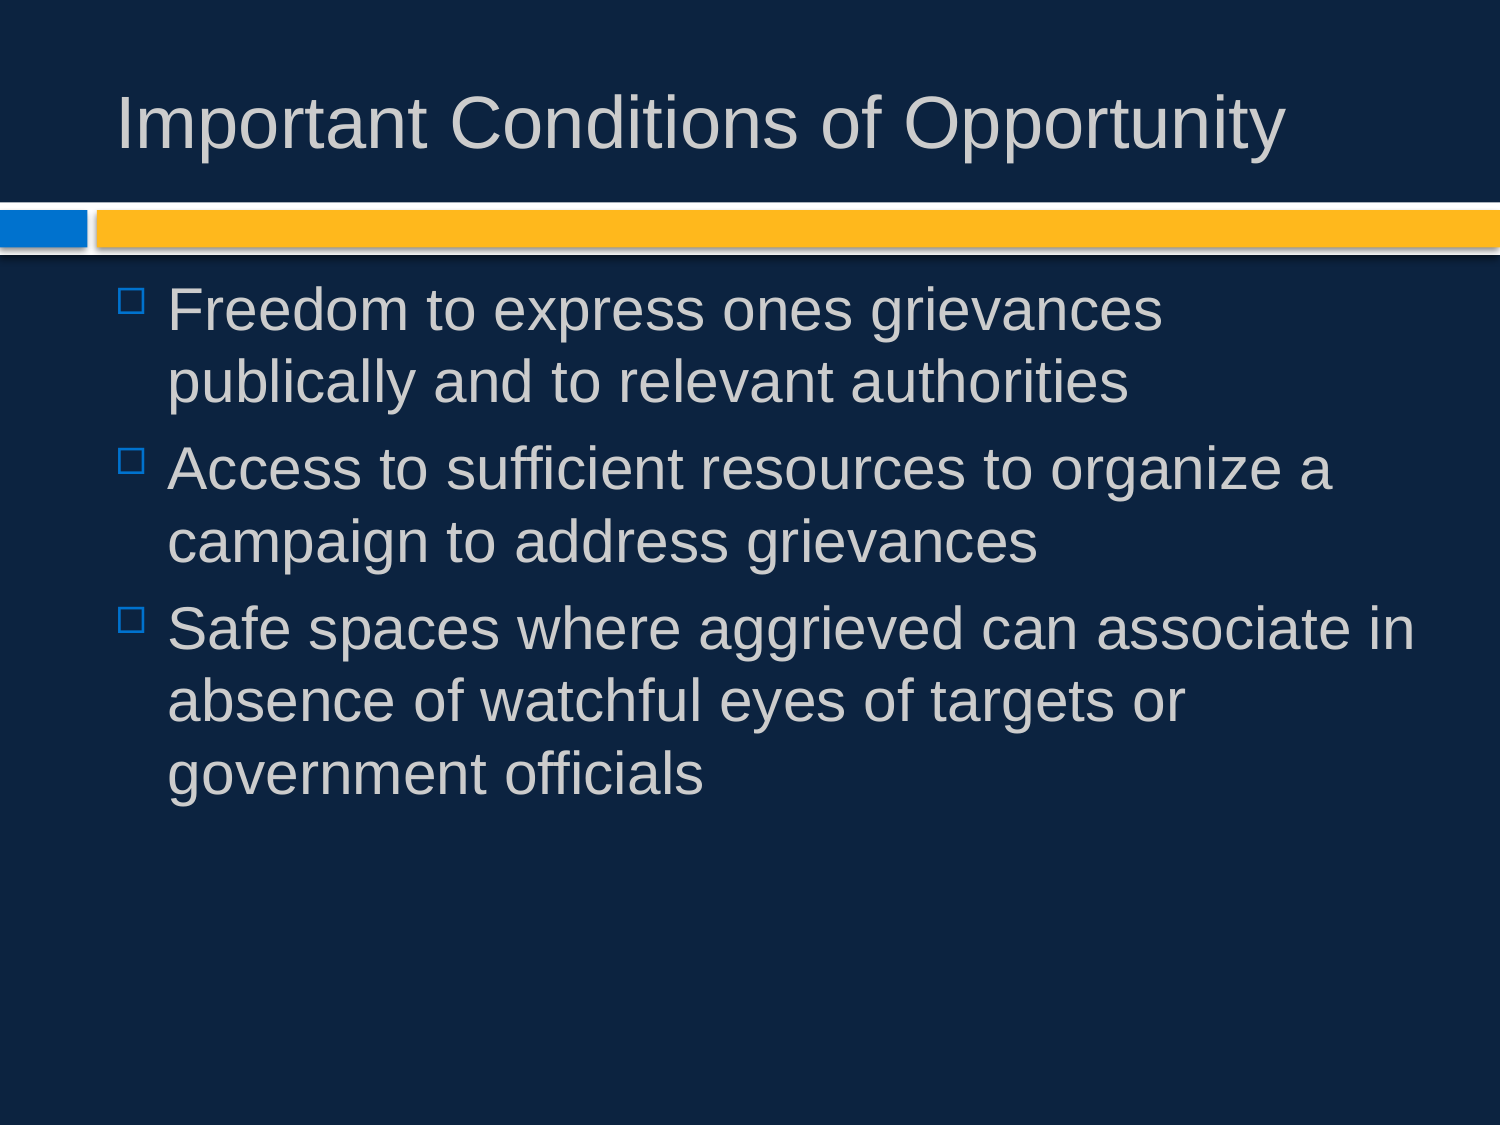

# Important Conditions of Opportunity
Freedom to express ones grievances publically and to relevant authorities
Access to sufficient resources to organize a campaign to address grievances
Safe spaces where aggrieved can associate in absence of watchful eyes of targets or government officials